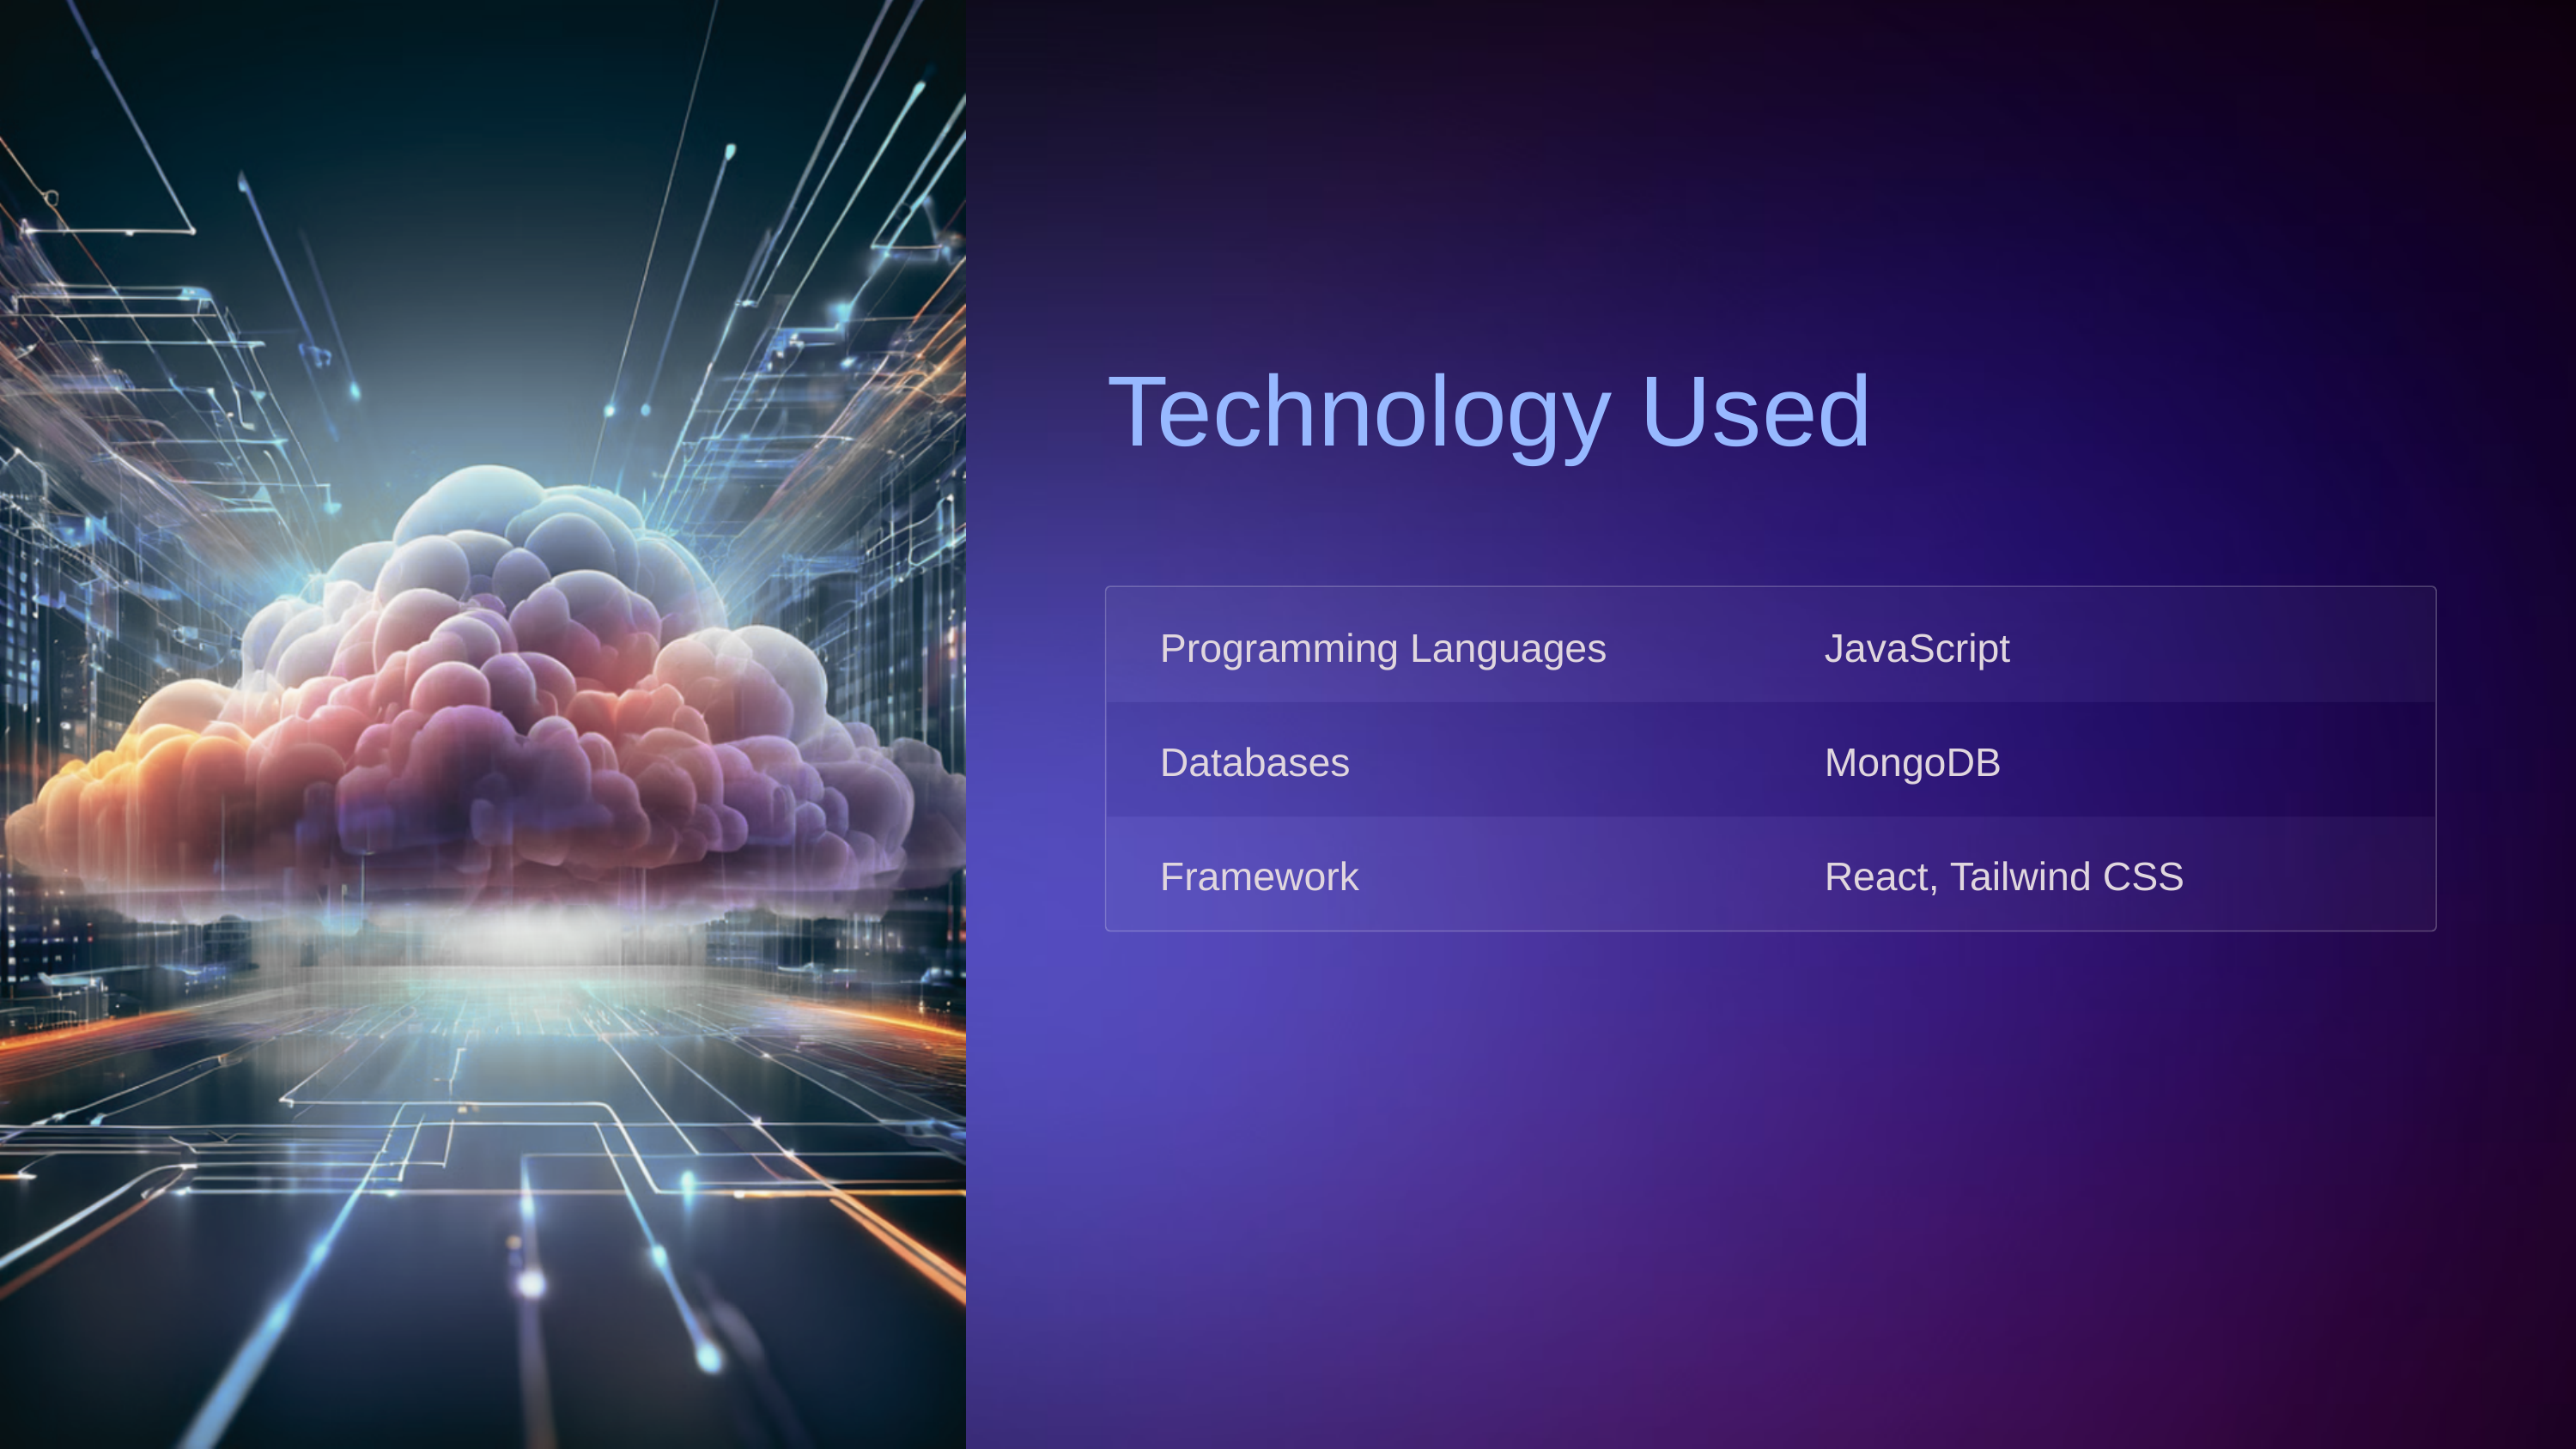

Technology Used

Programming Languages
JavaScript

Databases
MongoDB

Framework
React, Tailwind CSS